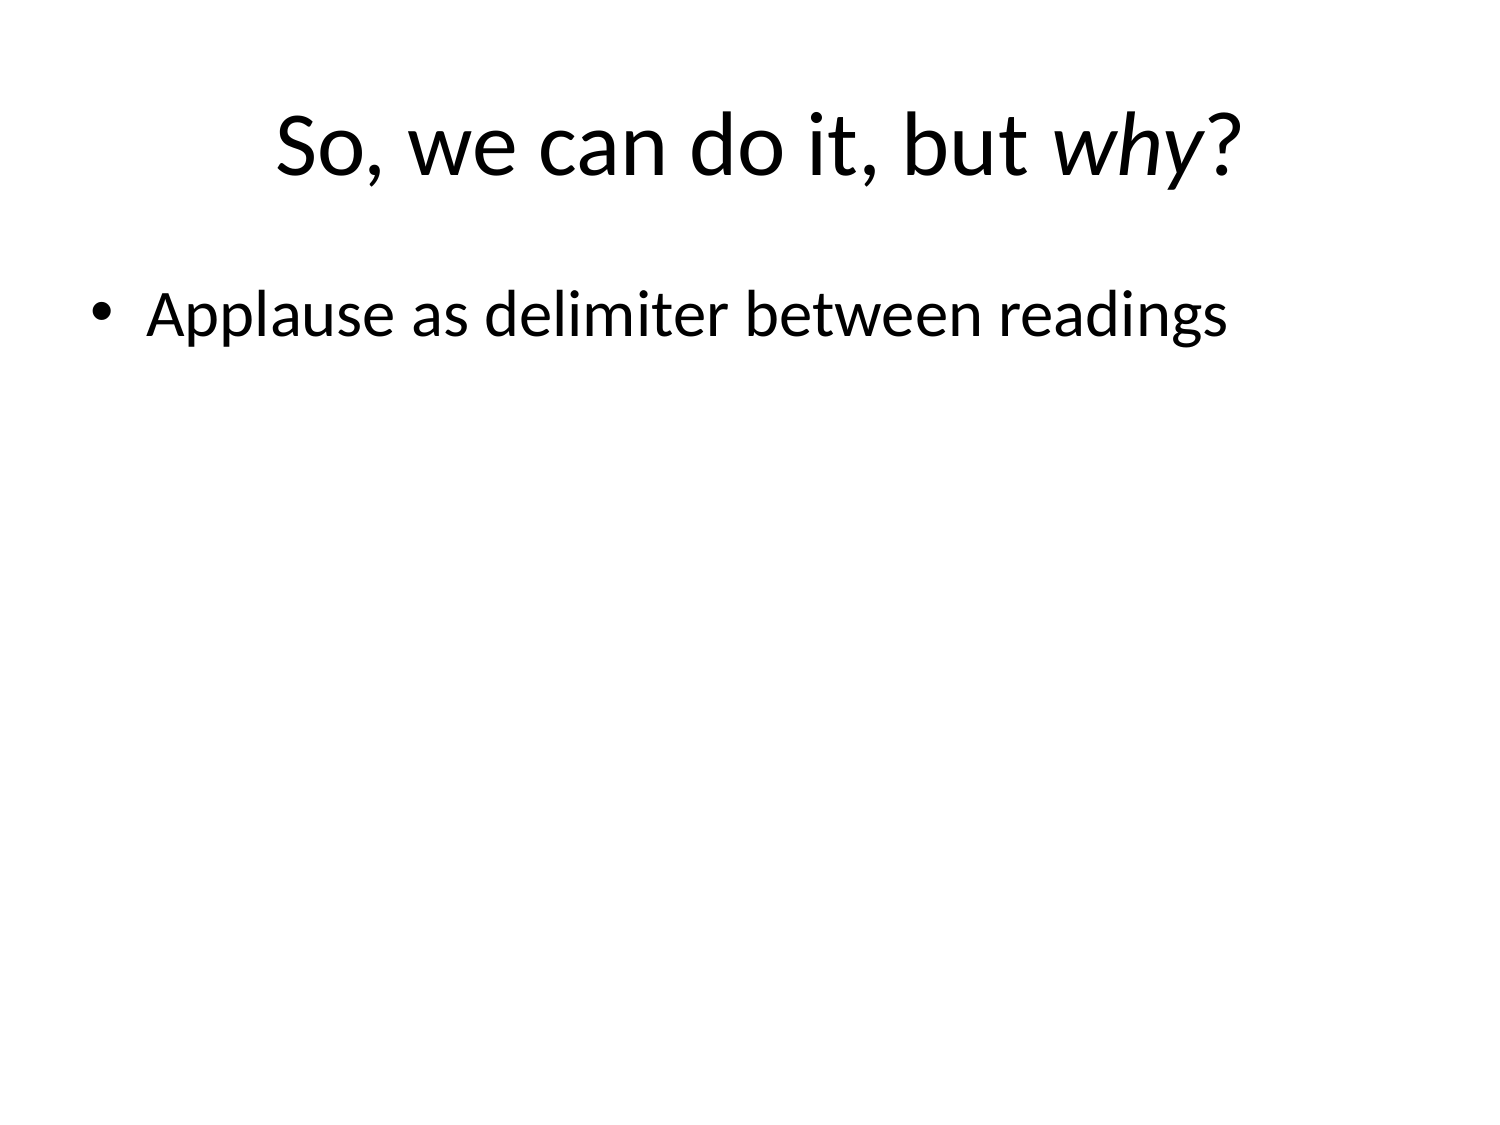

# So, we can do it, but why?
Applause as delimiter between readings